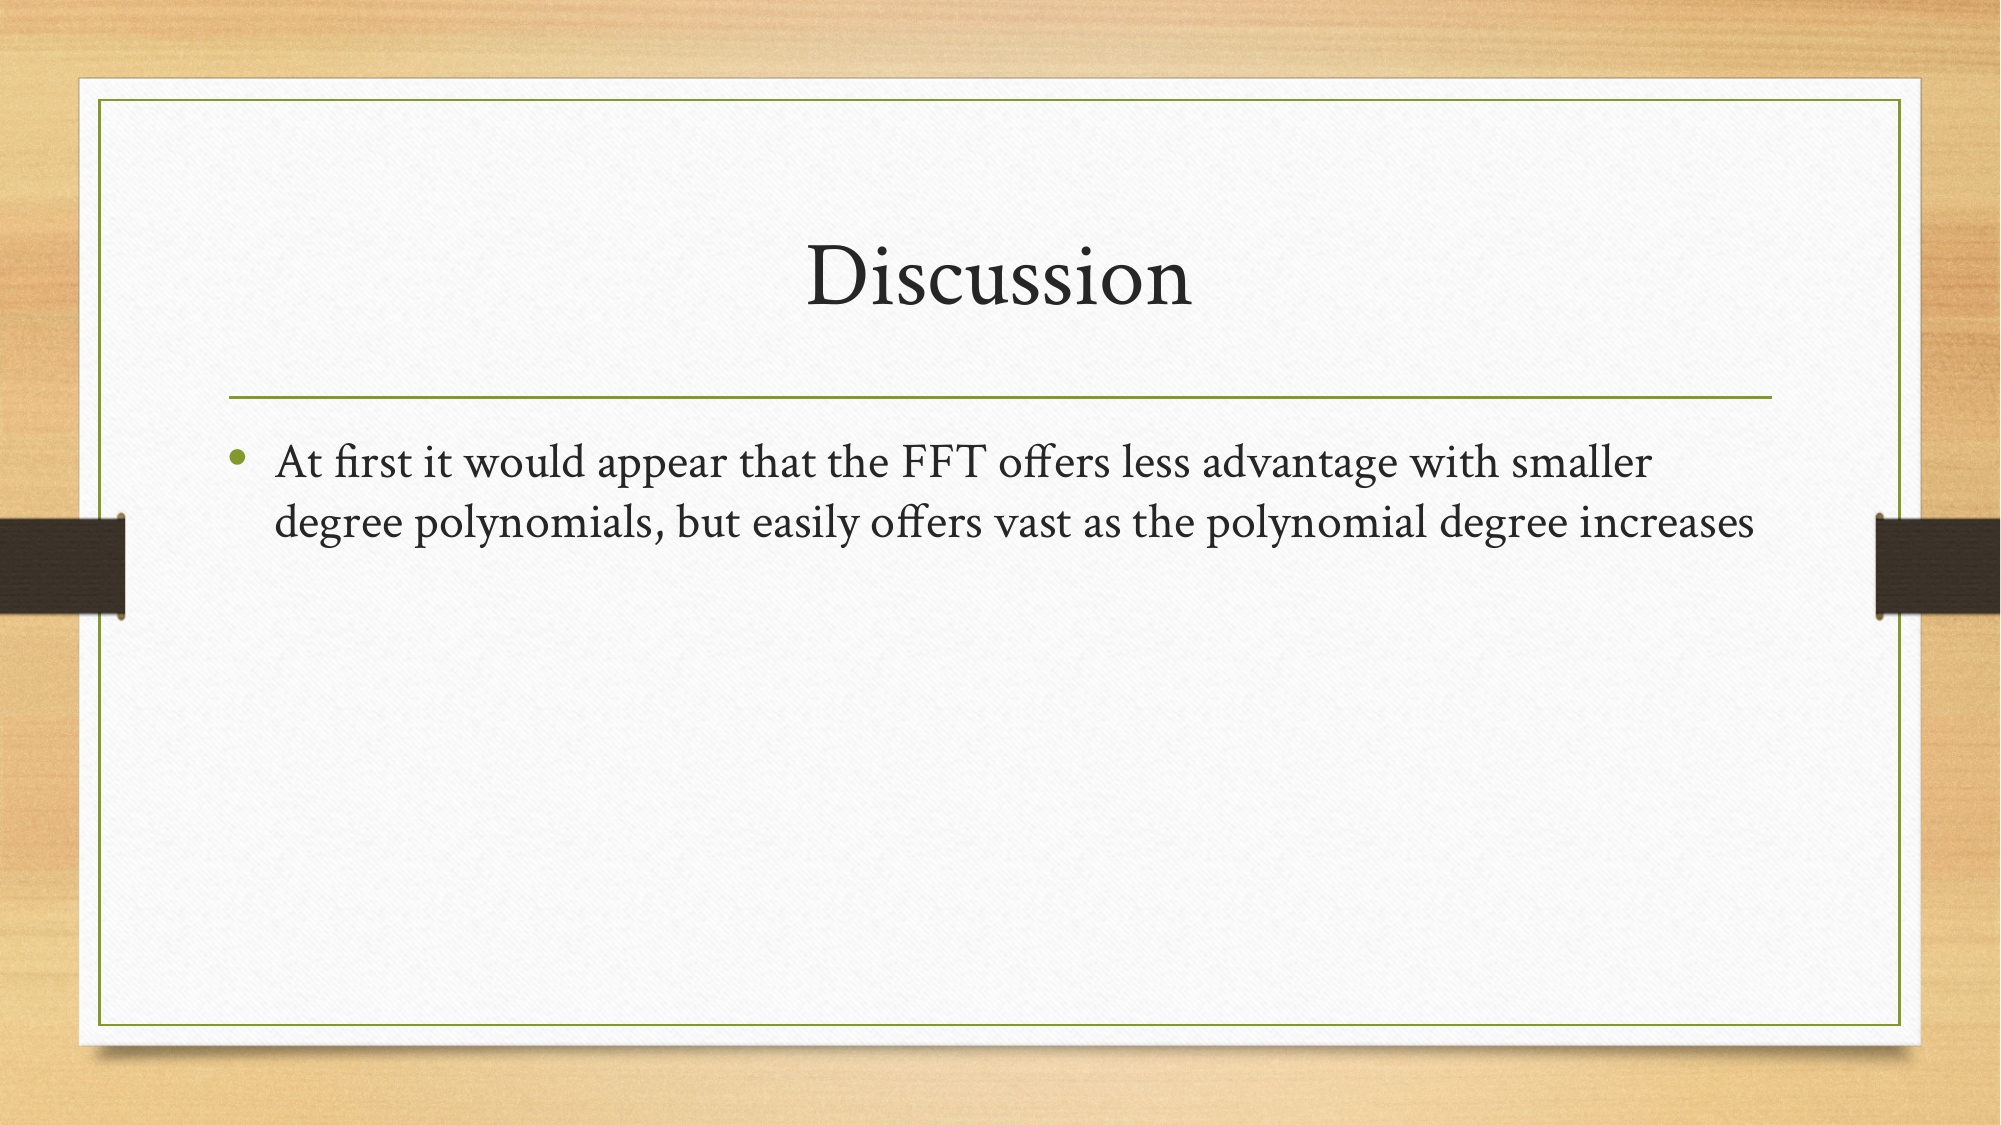

# Discussion
At first it would appear that the FFT offers less advantage with smaller degree polynomials, but easily offers vast as the polynomial degree increases